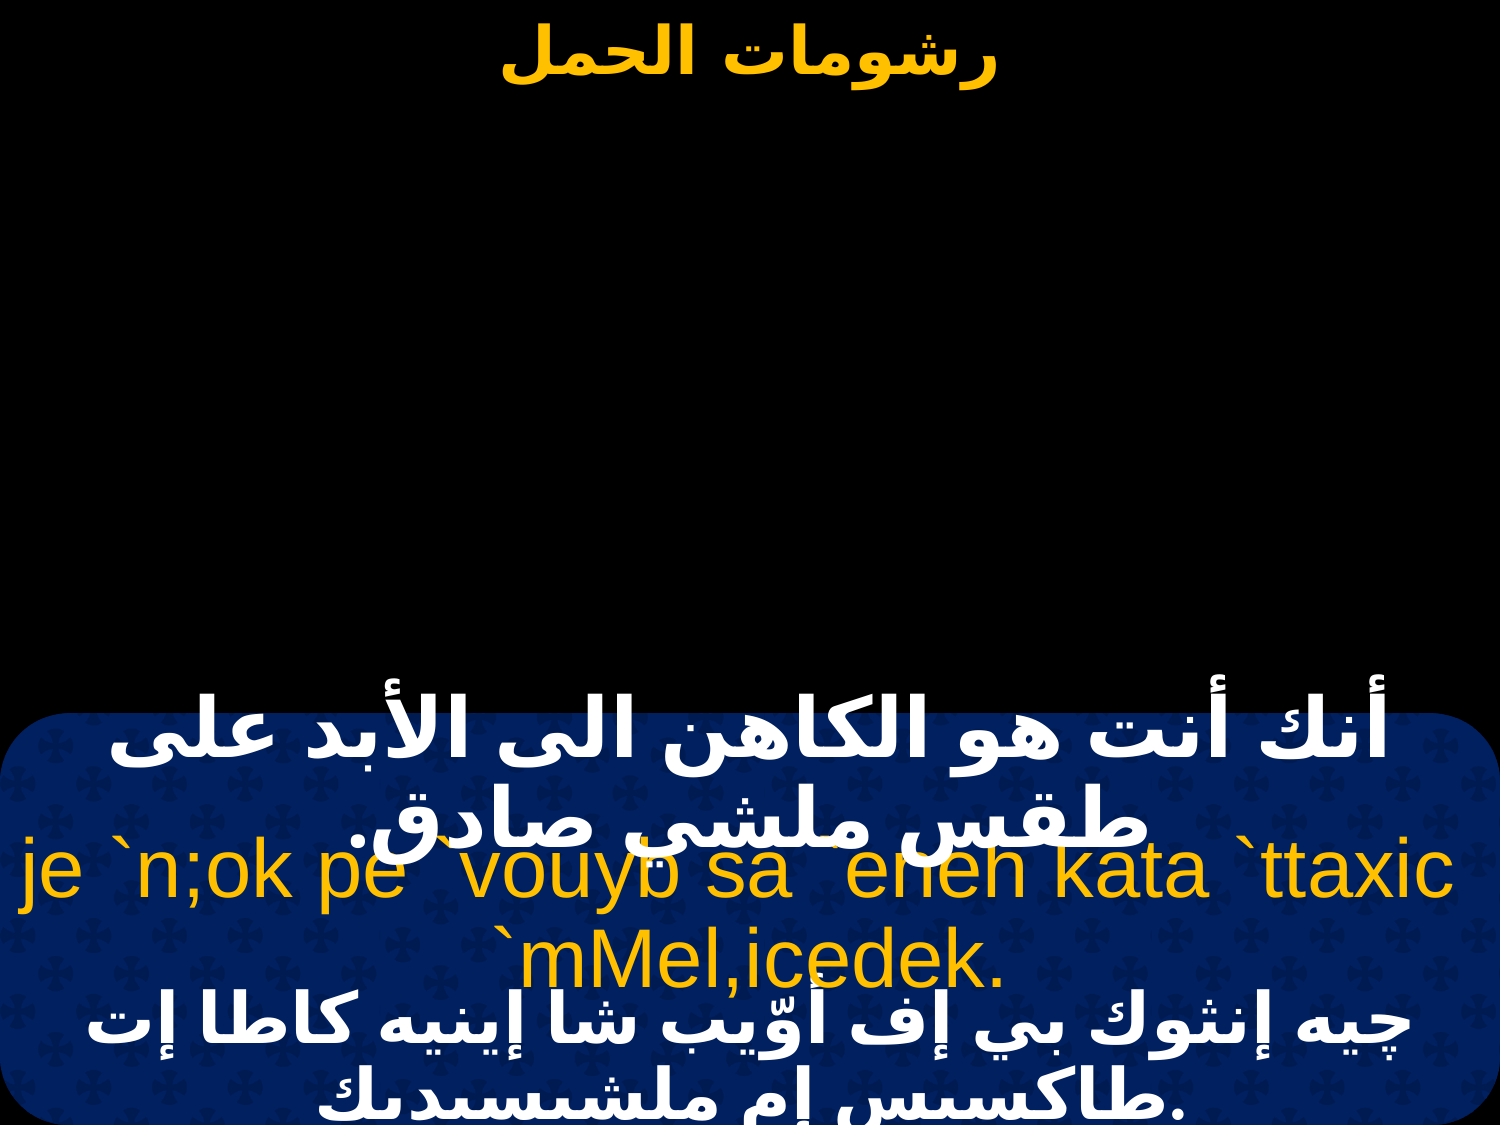

أنك أنت هو الكاهن الى الأبد على طقس ملشي صادق.
je `n;ok pe `vouyb sa `eneh kata `ttaxic
`mMel,icedek.
چيه إنثوك بي إف أوّيب شا إينيه كاطا إت طاكسيس إم ملشيسيديك.